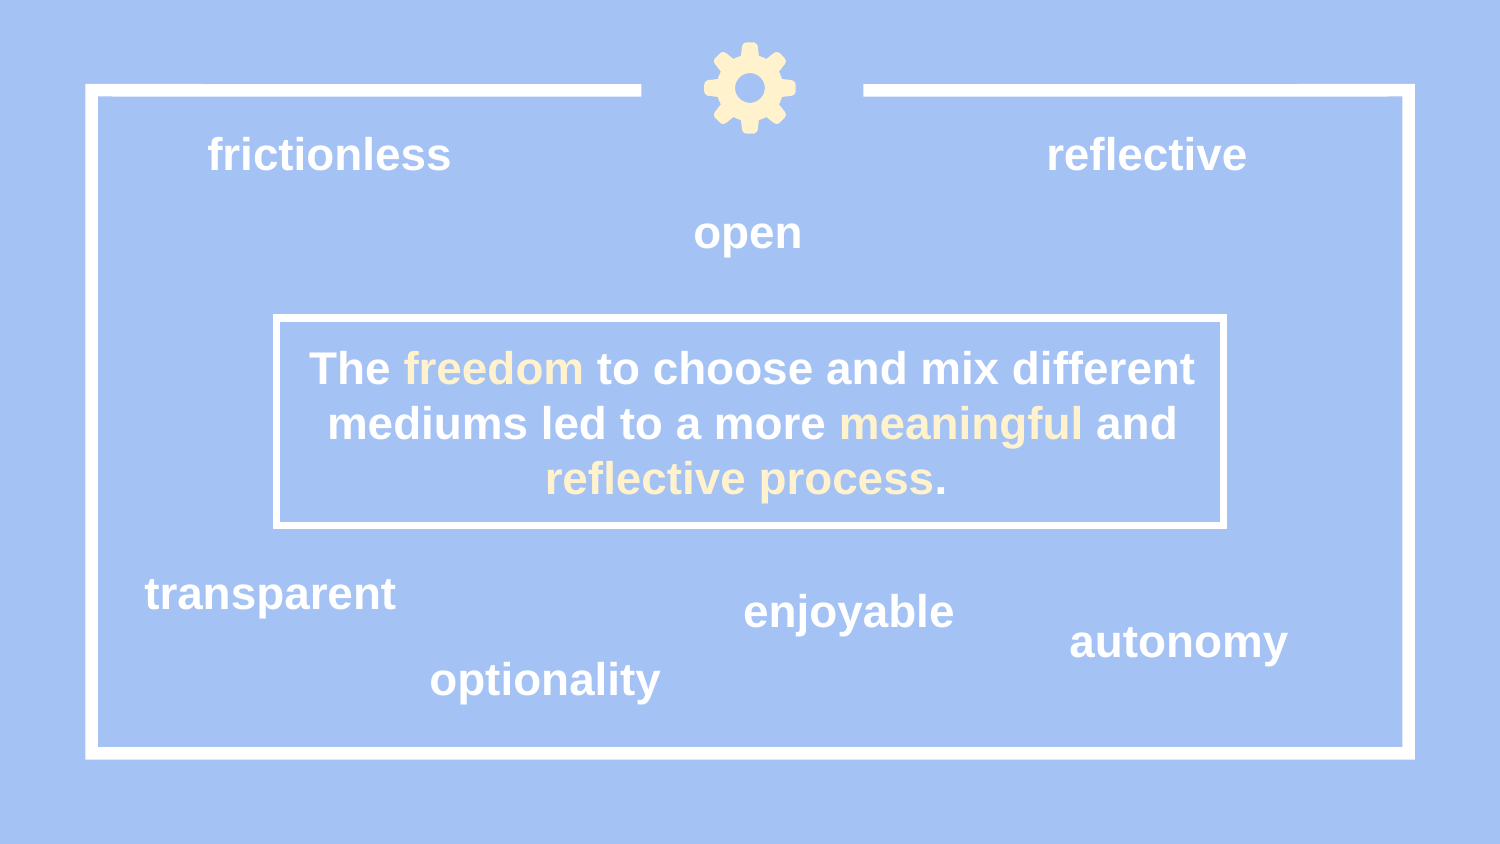

frictionless
reflective
open

The freedom to choose and mix different mediums led to a more meaningful and reflective process.
transparent
enjoyable
autonomy
optionality